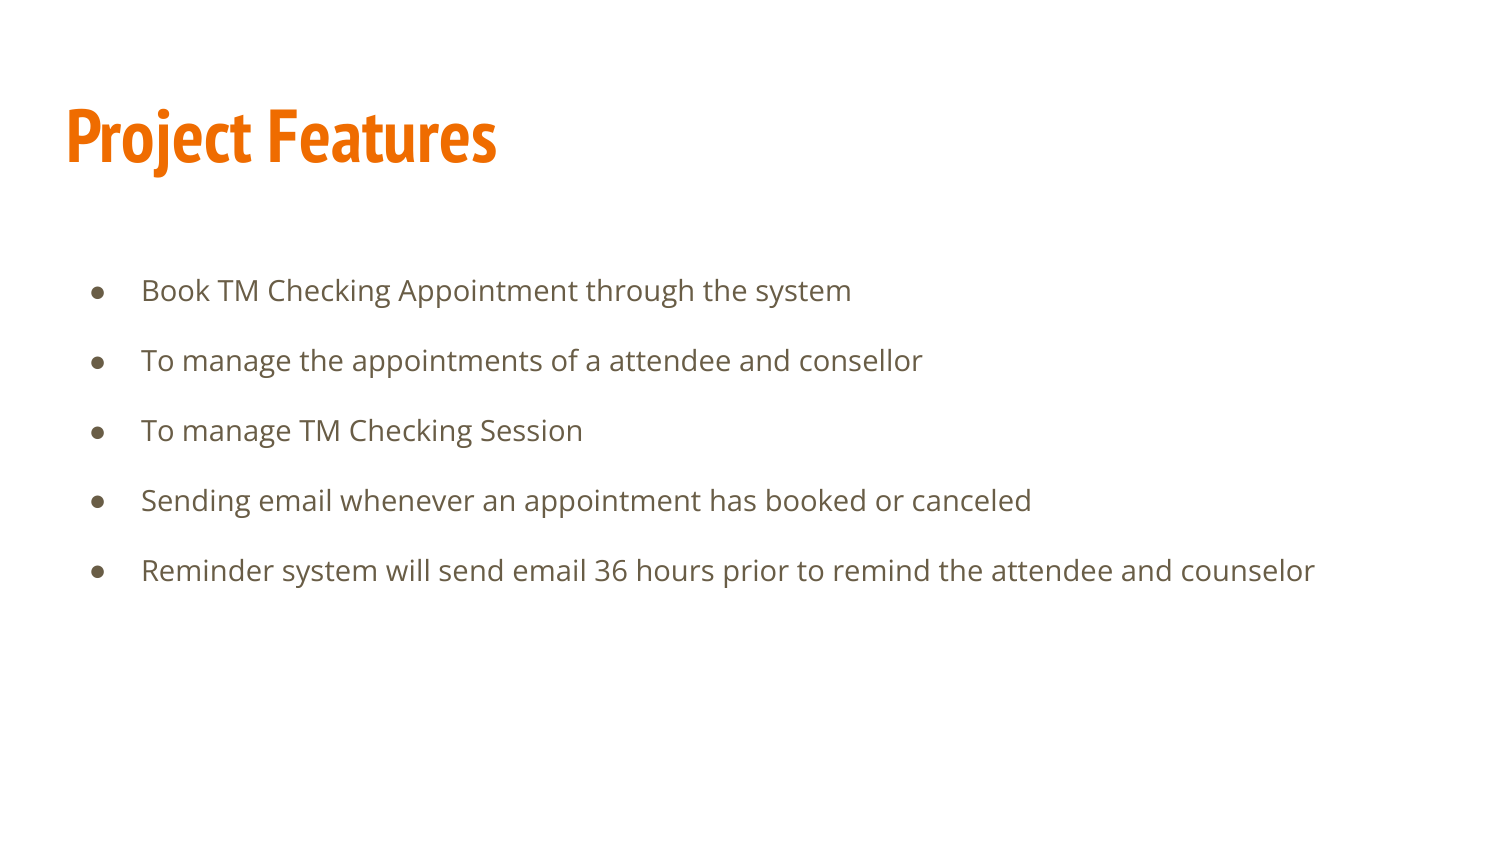

# Project Features
Book TM Checking Appointment through the system
To manage the appointments of a attendee and consellor
To manage TM Checking Session
Sending email whenever an appointment has booked or canceled
Reminder system will send email 36 hours prior to remind the attendee and counselor